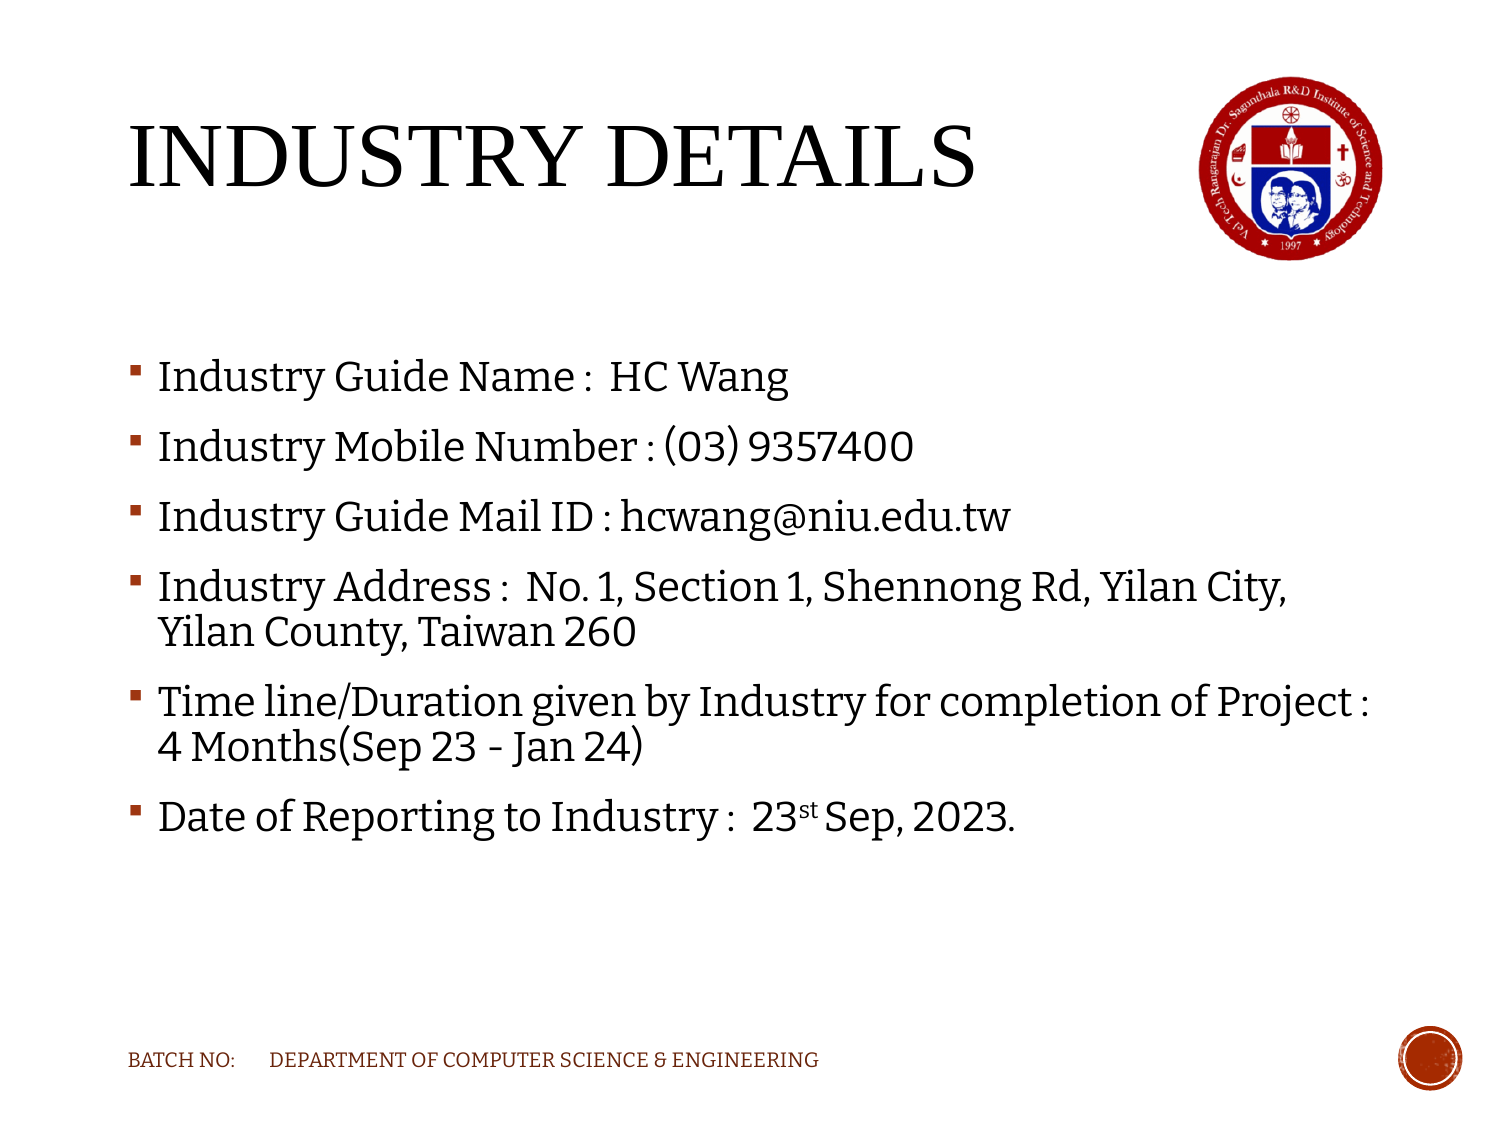

# INDUSTRY DETAILS
Industry Guide Name :  HC Wang
Industry Mobile Number : (03) 9357400
Industry Guide Mail ID : hcwang@niu.edu.tw
Industry Address :  No. 1, Section 1, Shennong Rd, Yilan City, Yilan County, Taiwan 260
Time line/Duration given by Industry for completion of Project : 4 Months(Sep 23 - Jan 24)
Date of Reporting to Industry :  23st Sep, 2023.

BATCH NO:        DEPARTMENT OF COMPUTER SCIENCE & ENGINEERING

27